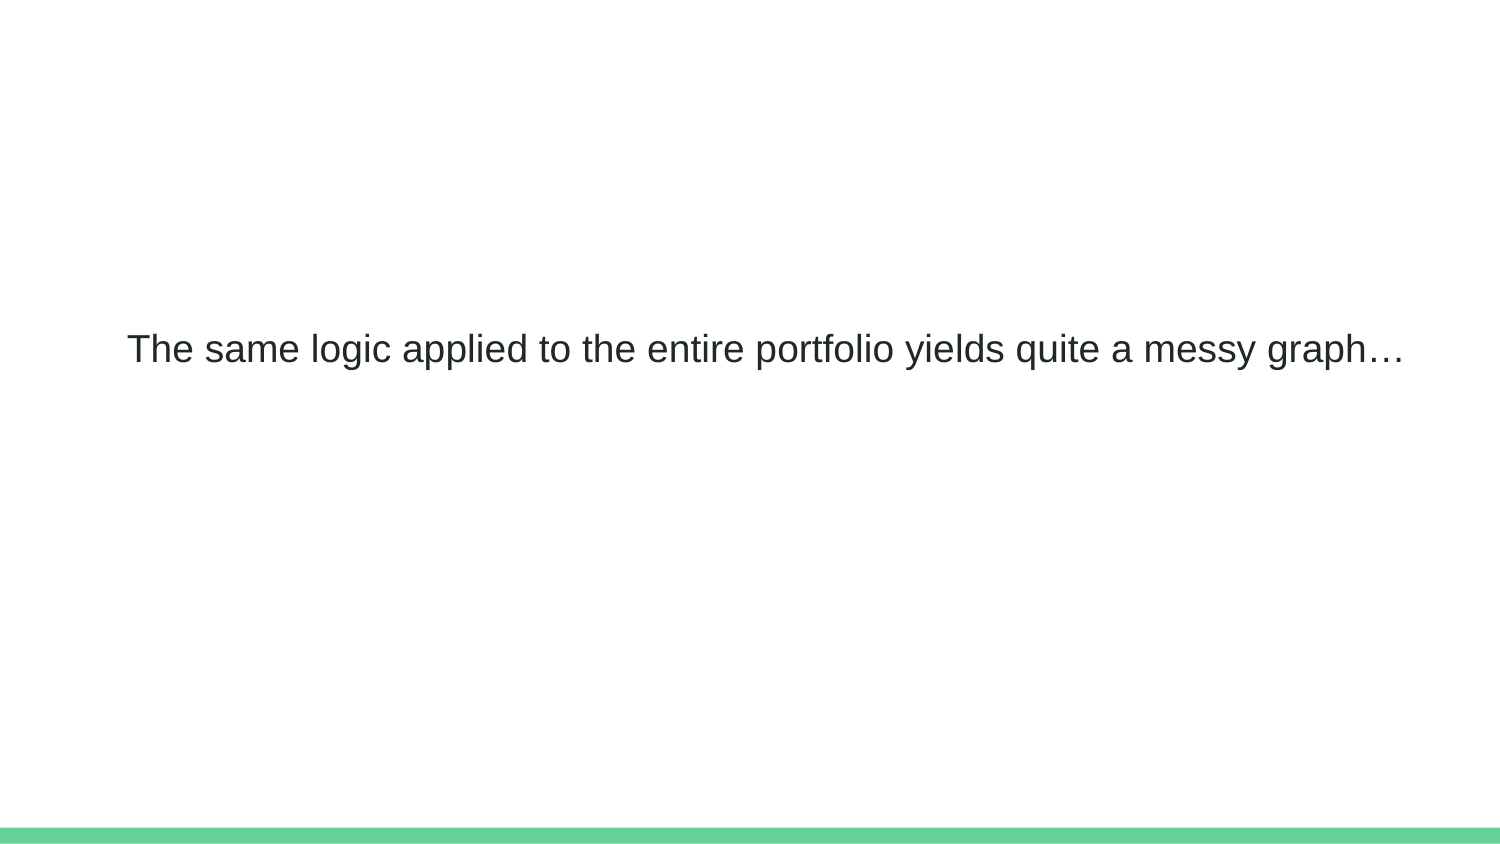

# The same logic applied to the entire portfolio yields quite a messy graph…